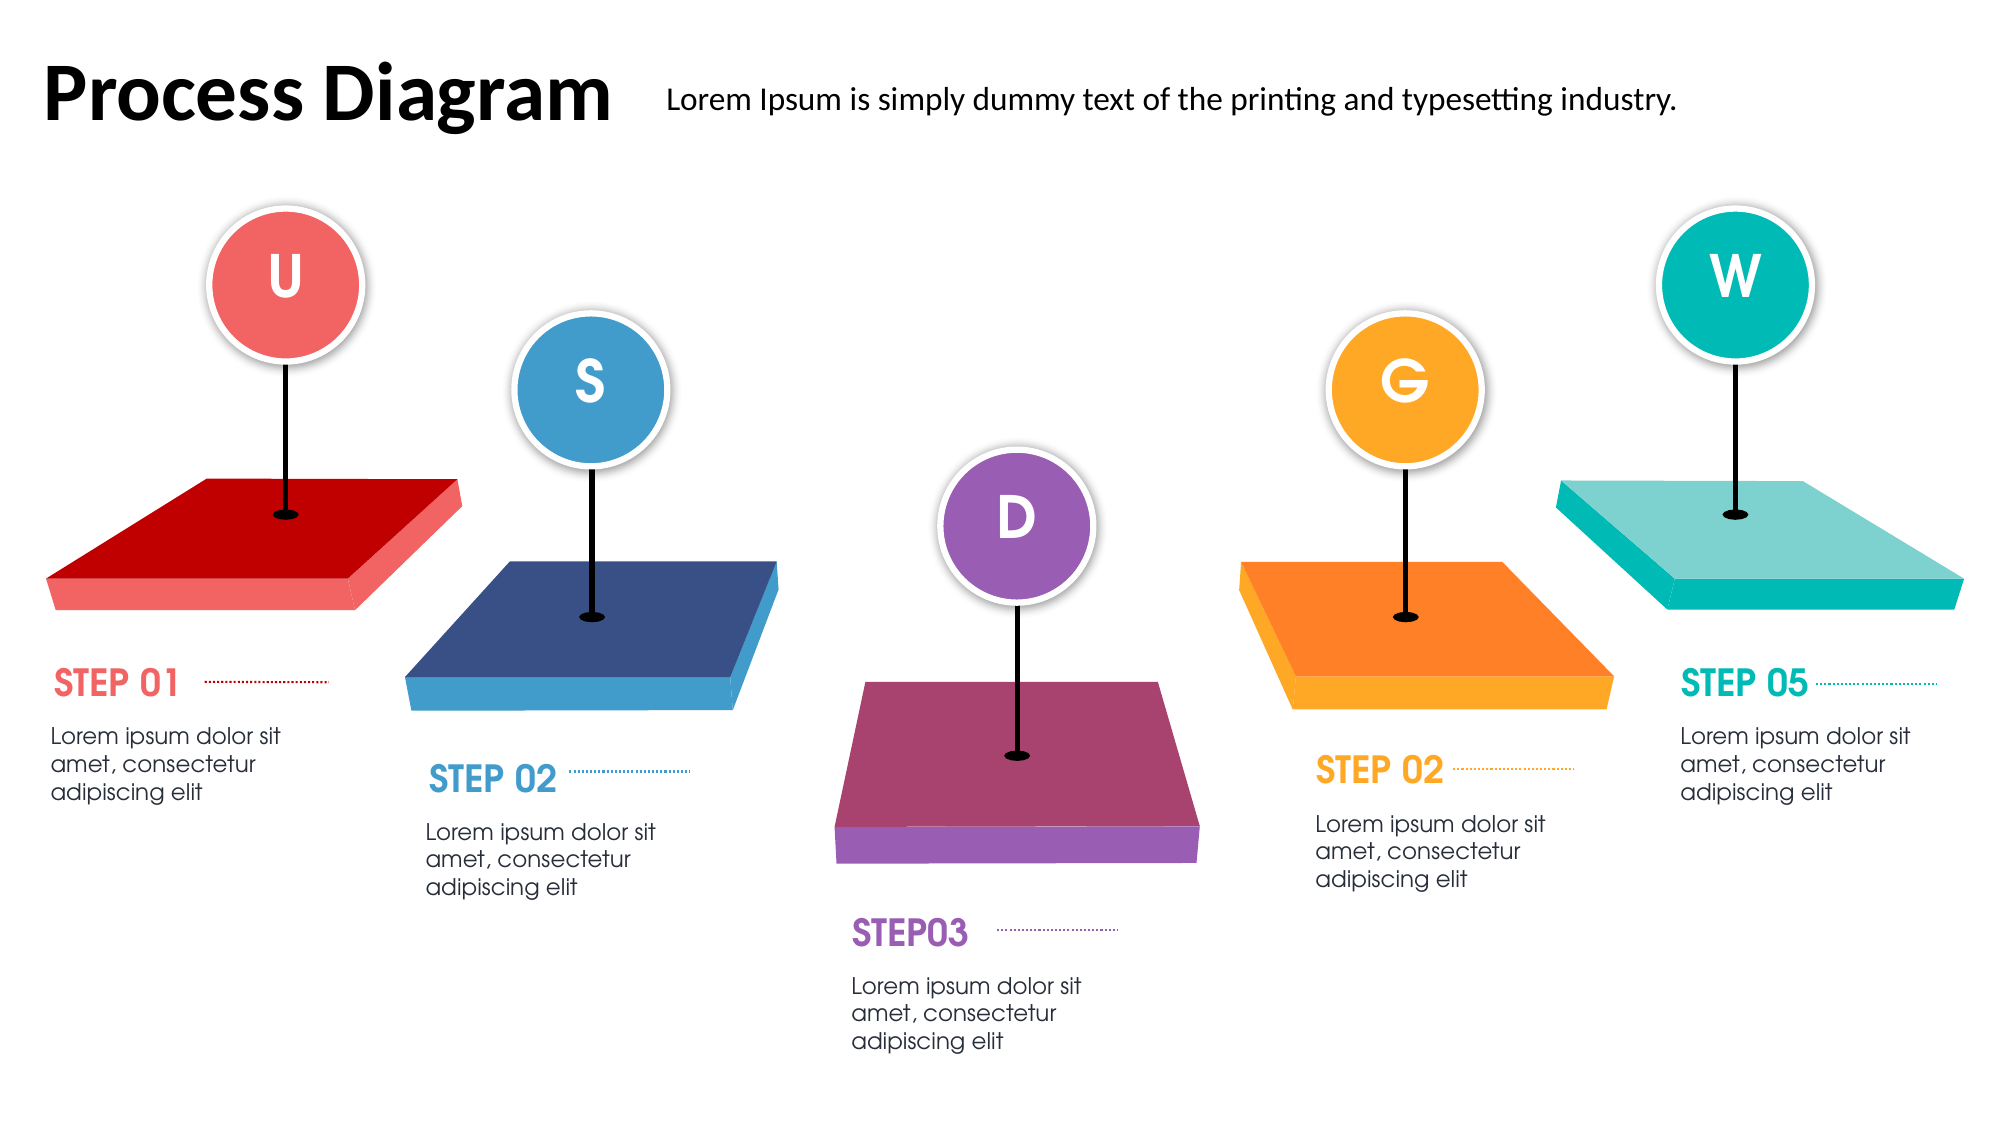

Process Diagram
Lorem Ipsum is simply dummy text of the printing and typesetting industry.
U

W

S

G

D

STEP 01
Lorem ipsum dolor sit amet, consectetur adipiscing elit
STEP 05
Lorem ipsum dolor sit amet, consectetur adipiscing elit
STEP 02
STEP 02
Lorem ipsum dolor sit amet, consectetur adipiscing elit
Lorem ipsum dolor sit amet, consectetur adipiscing elit
STEP03
Lorem ipsum dolor sit amet, consectetur adipiscing elit